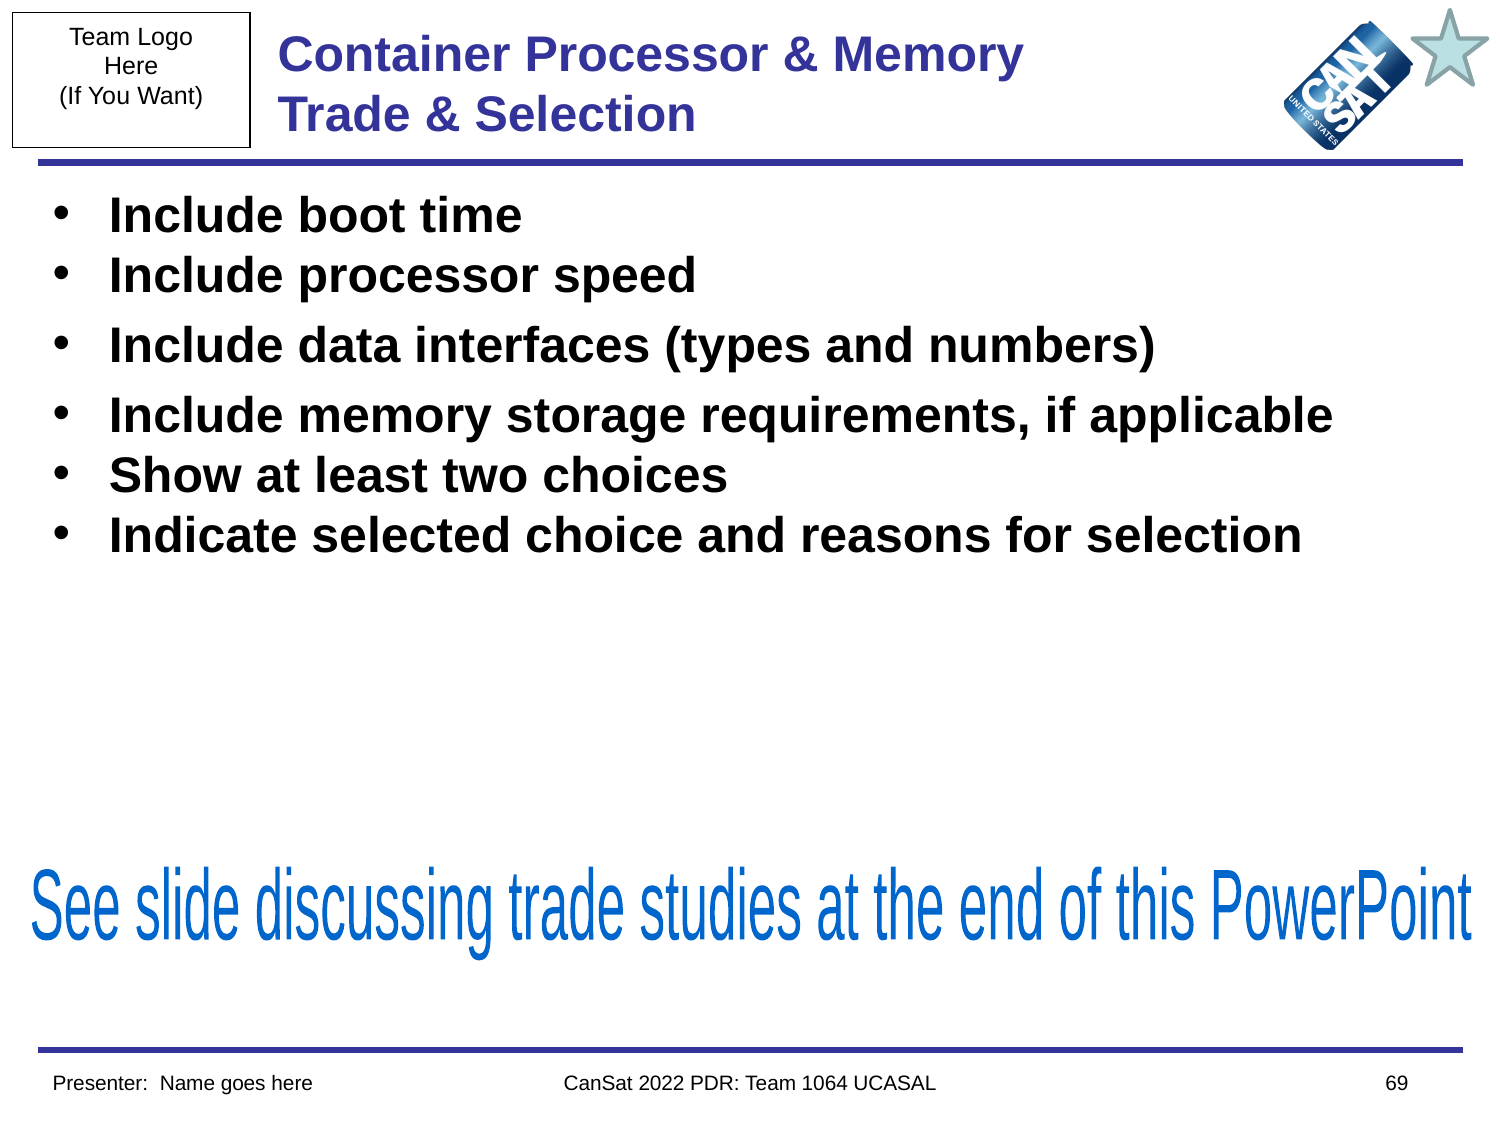

# Container Processor & Memory Trade & Selection
Include boot time
Include processor speed
Include data interfaces (types and numbers)
Include memory storage requirements, if applicable
Show at least two choices
Indicate selected choice and reasons for selection

See slide discussing trade studies at the end of this PowerPoint
69
Presenter:  Name goes here
CanSat 2022 PDR: Team 1064 UCASAL